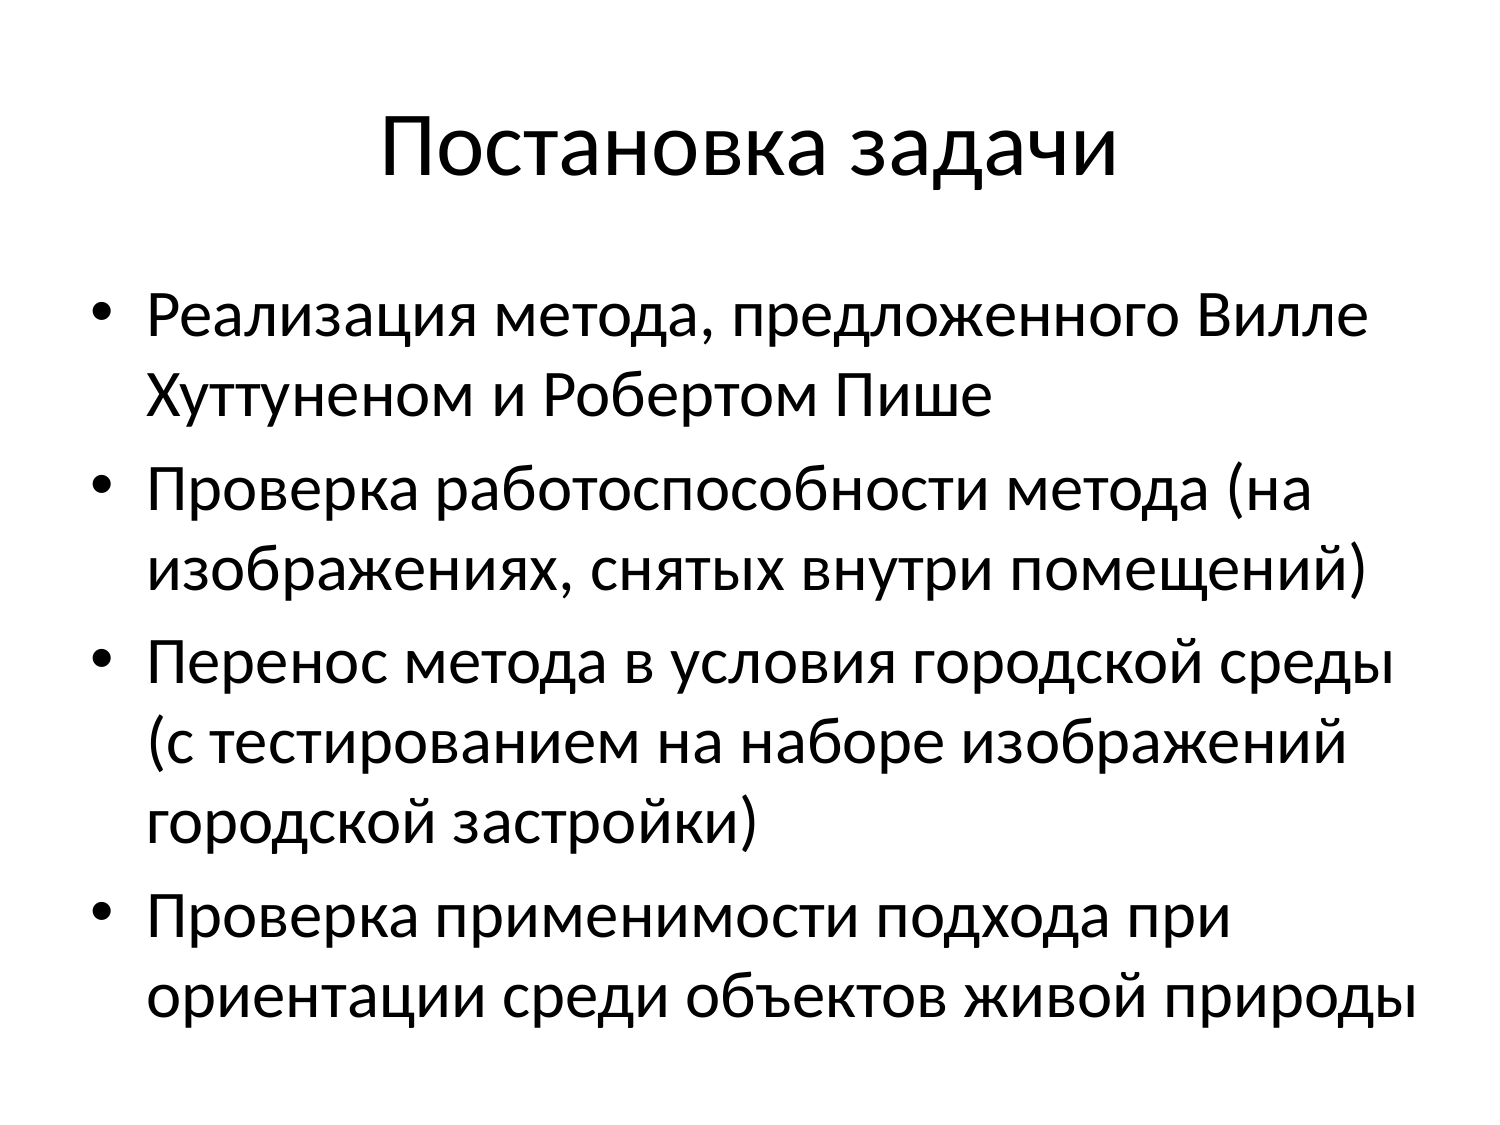

# Постановка задачи
Реализация метода, предложенного Вилле Хуттуненом и Робертом Пише
Проверка работоспособности метода (на изображениях, снятых внутри помещений)
Перенос метода в условия городской среды (с тестированием на наборе изображений городской застройки)
Проверка применимости подхода при ориентации среди объектов живой природы